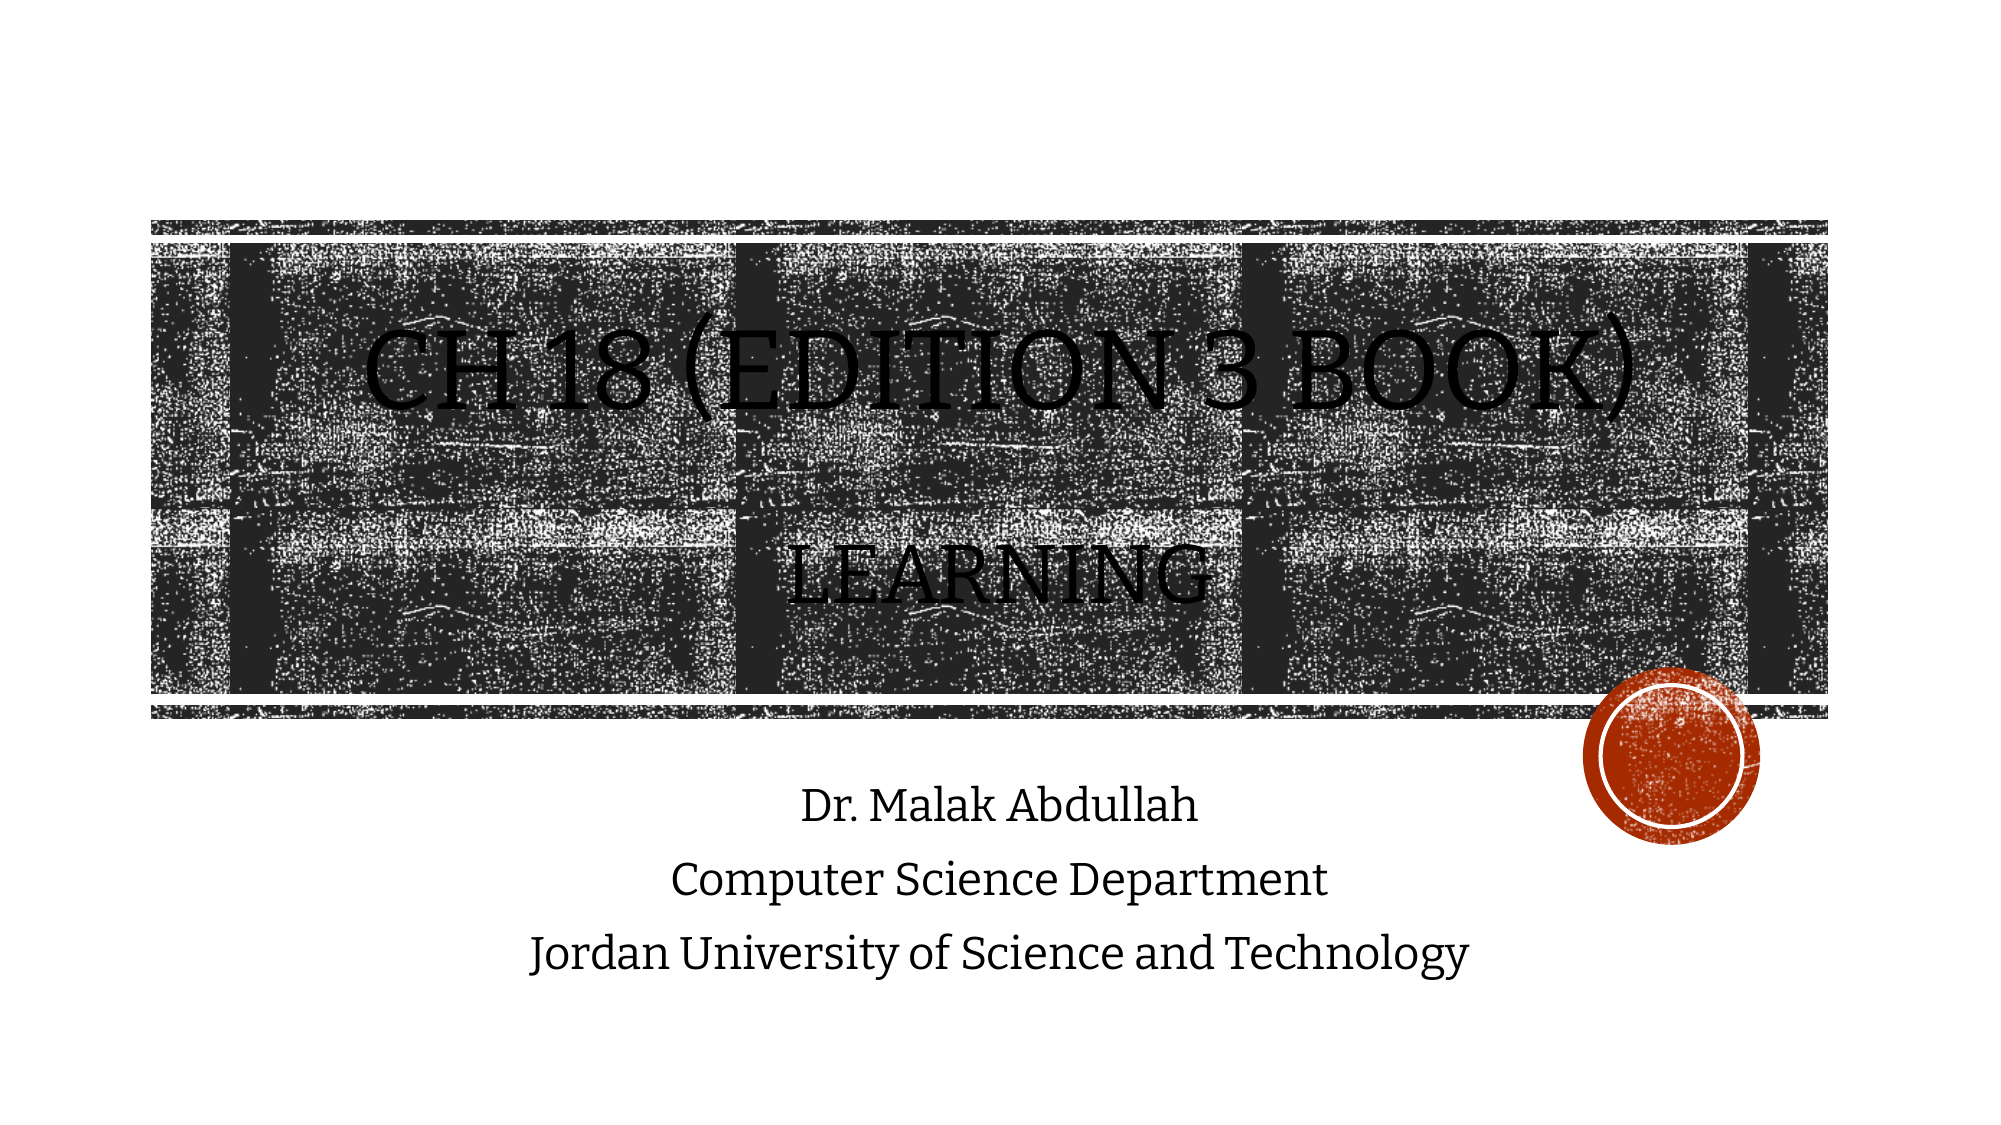

# Ch 18 (edition 3 book) learning
Dr. Malak Abdullah
Computer Science Department
Jordan University of Science and Technology